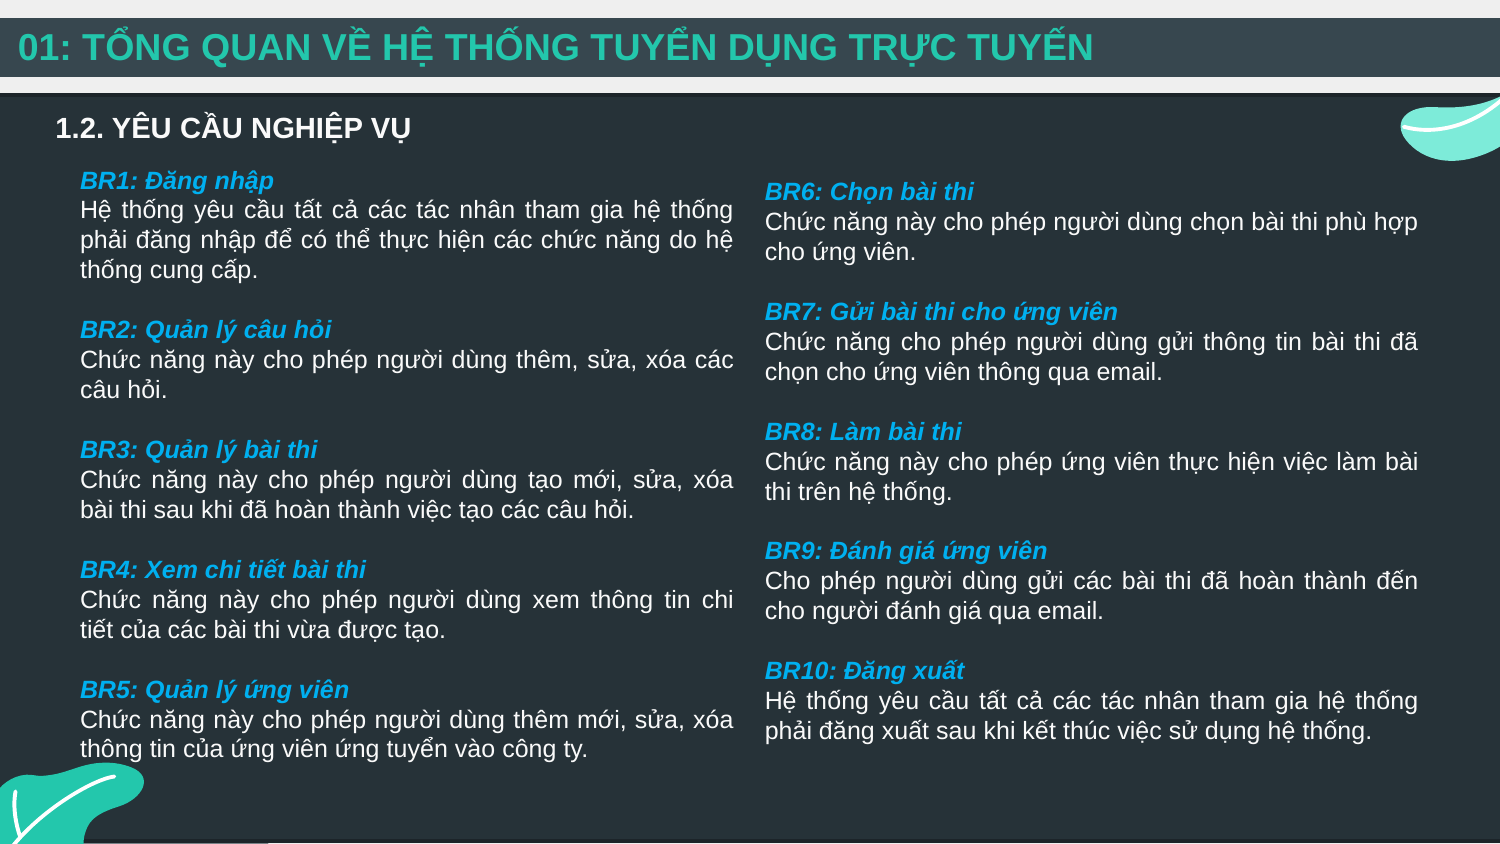

01: TỔNG QUAN VỀ HỆ THỐNG TUYỂN DỤNG TRỰC TUYẾN

1.2. YÊU CẦU NGHIỆP VỤ

BR1: Đăng nhập
Hệ thống yêu cầu tất cả các tác nhân tham gia hệ thống phải đăng nhập để có thể thực hiện các chức năng do hệ thống cung cấp.

BR2: Quản lý câu hỏi
Chức năng này cho phép người dùng thêm, sửa, xóa các câu hỏi.

BR3: Quản lý bài thi
Chức năng này cho phép người dùng tạo mới, sửa, xóa bài thi sau khi đã hoàn thành việc tạo các câu hỏi.

BR4: Xem chi tiết bài thi
Chức năng này cho phép người dùng xem thông tin chi tiết của các bài thi vừa được tạo.

BR5: Quản lý ứng viên
Chức năng này cho phép người dùng thêm mới, sửa, xóa thông tin của ứng viên ứng tuyển vào công ty.

BR6: Chọn bài thi
Chức năng này cho phép người dùng chọn bài thi phù hợp cho ứng viên.

BR7: Gửi bài thi cho ứng viên
Chức năng cho phép người dùng gửi thông tin bài thi đã chọn cho ứng viên thông qua email.

BR8: Làm bài thi
Chức năng này cho phép ứng viên thực hiện việc làm bài thi trên hệ thống.

BR9: Đánh giá ứng viên
Cho phép người dùng gửi các bài thi đã hoàn thành đến cho người đánh giá qua email.

BR10: Đăng xuất
Hệ thống yêu cầu tất cả các tác nhân tham gia hệ thống phải đăng xuất sau khi kết thúc việc sử dụng hệ thống.